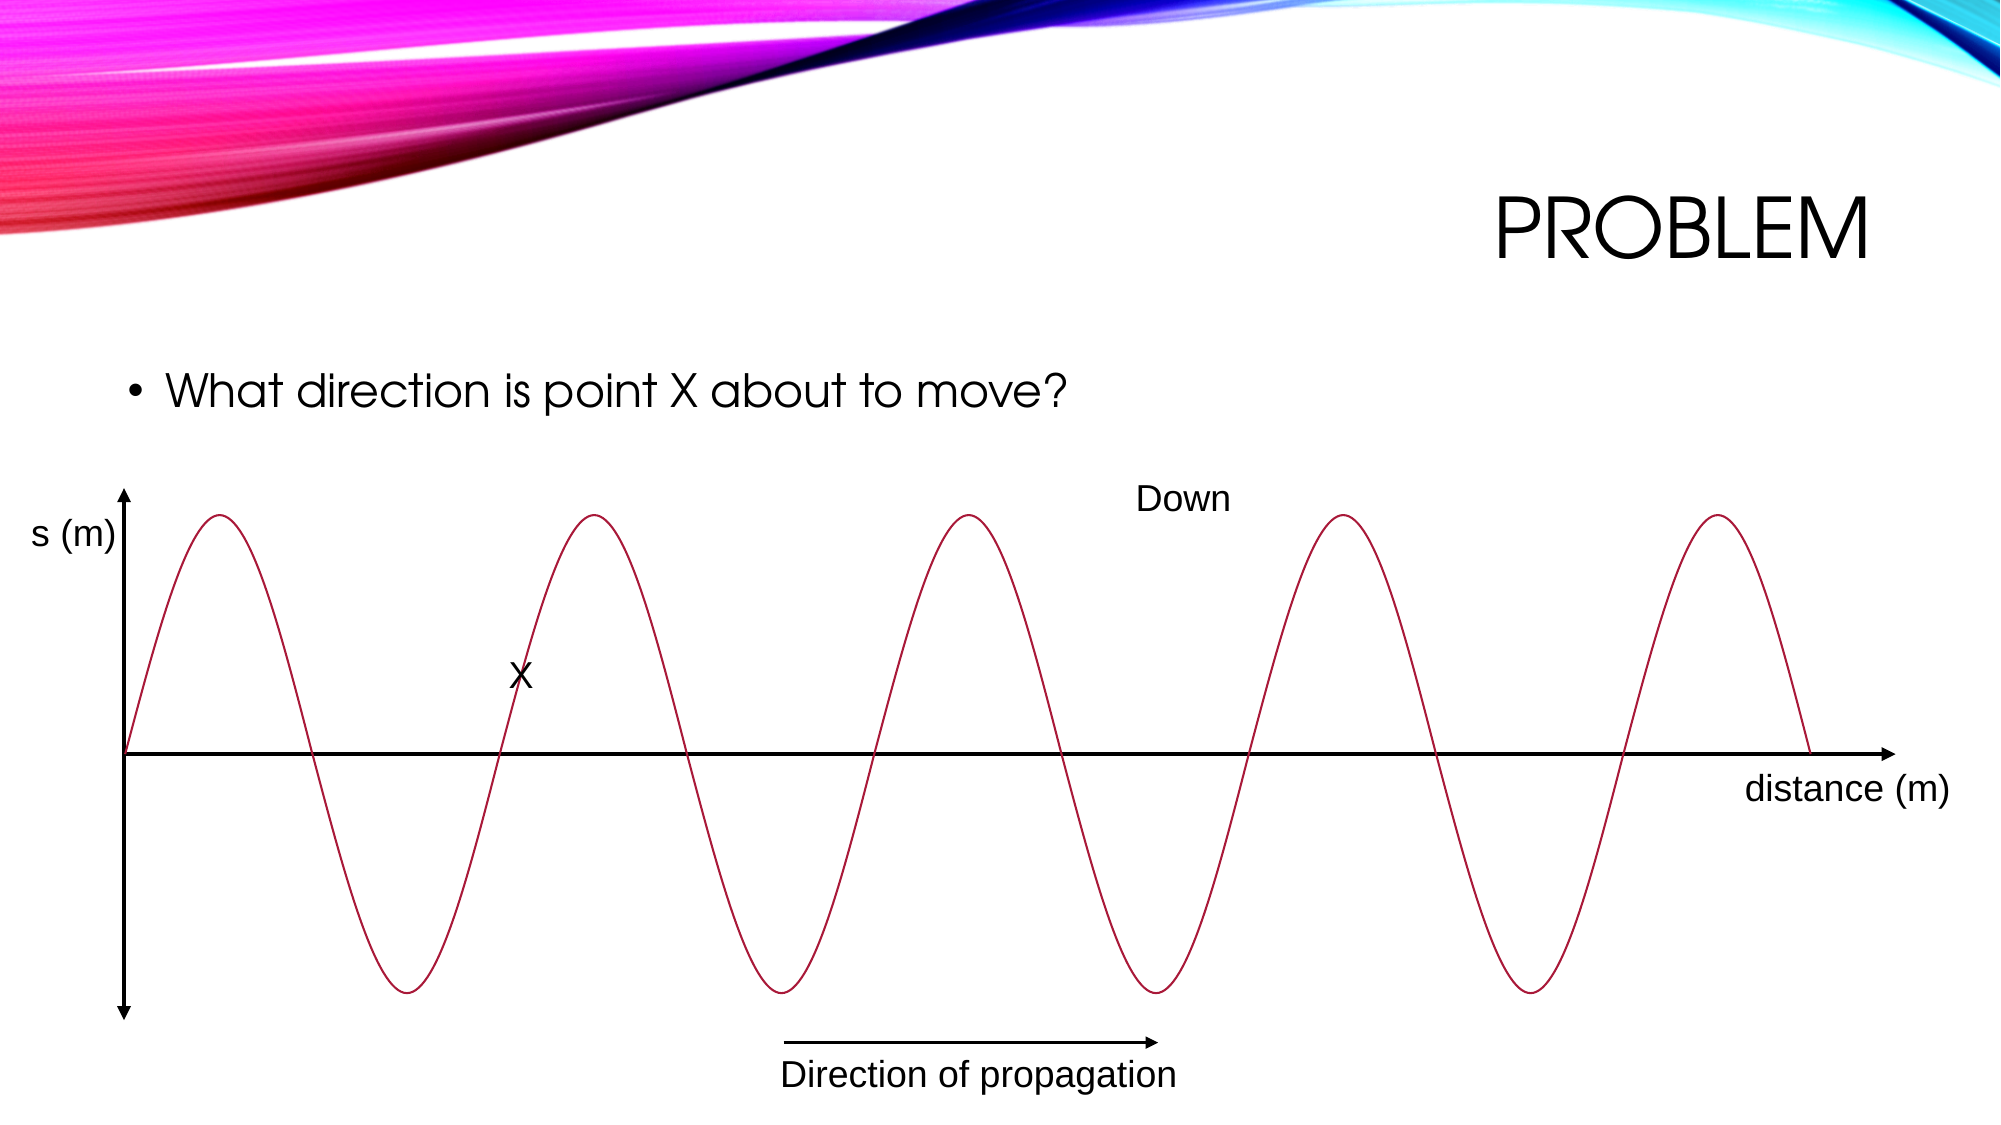

# Problem
What direction is point X about to move?
Down

s (m)
X
distance (m)
Direction of propagation